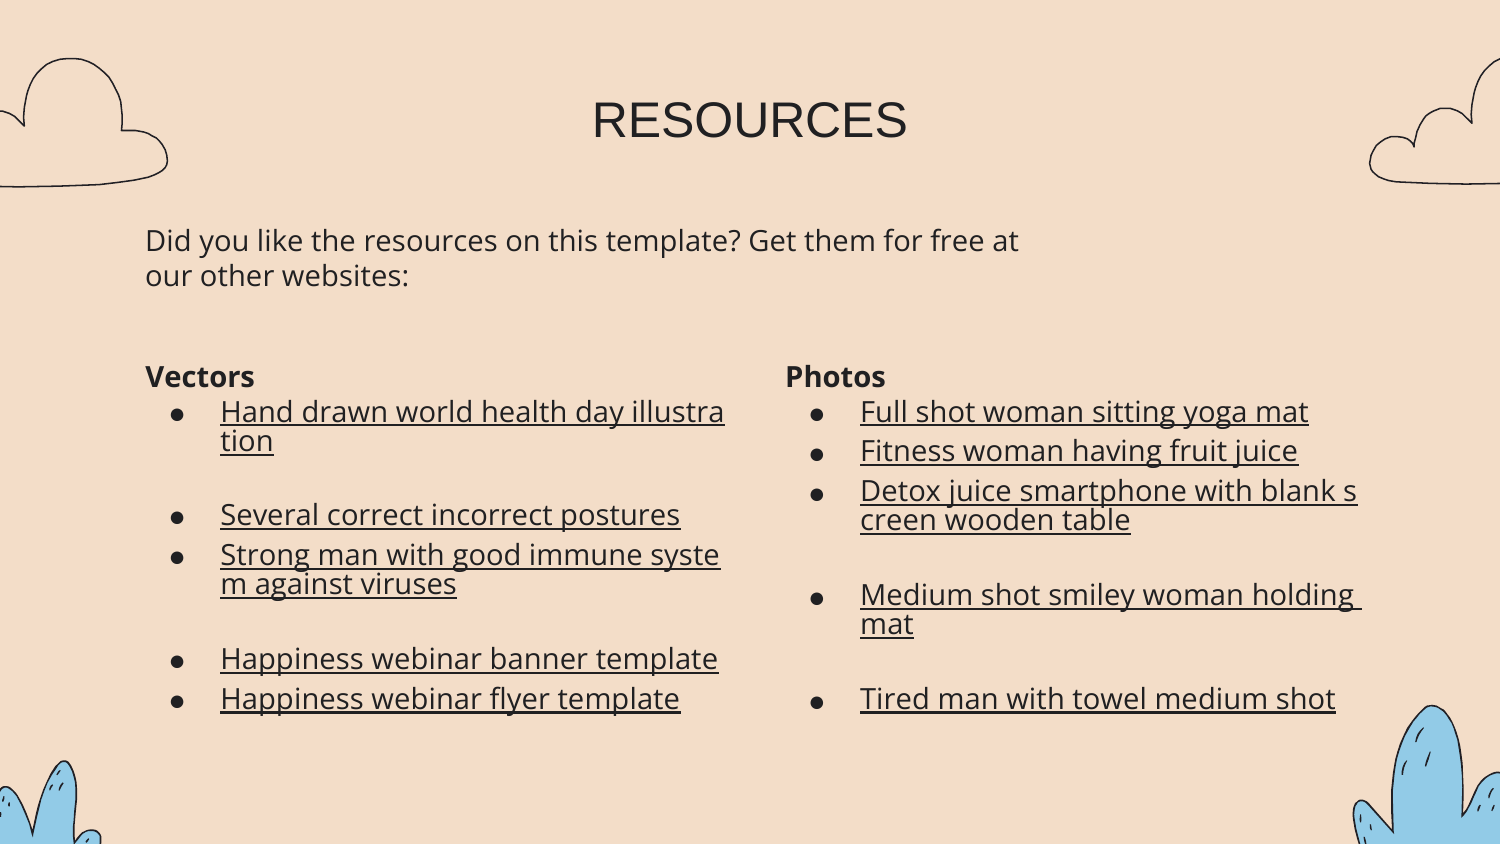

# RESOURCES
Did you like the resources on this template? Get them for free at our other websites:
Vectors
Hand drawn world health day illustration
Several correct incorrect postures
Strong man with good immune system against viruses
Happiness webinar banner template
Happiness webinar flyer template

Photos
Full shot woman sitting yoga mat
Fitness woman having fruit juice
Detox juice smartphone with blank screen wooden table
Medium shot smiley woman holding mat
Tired man with towel medium shot